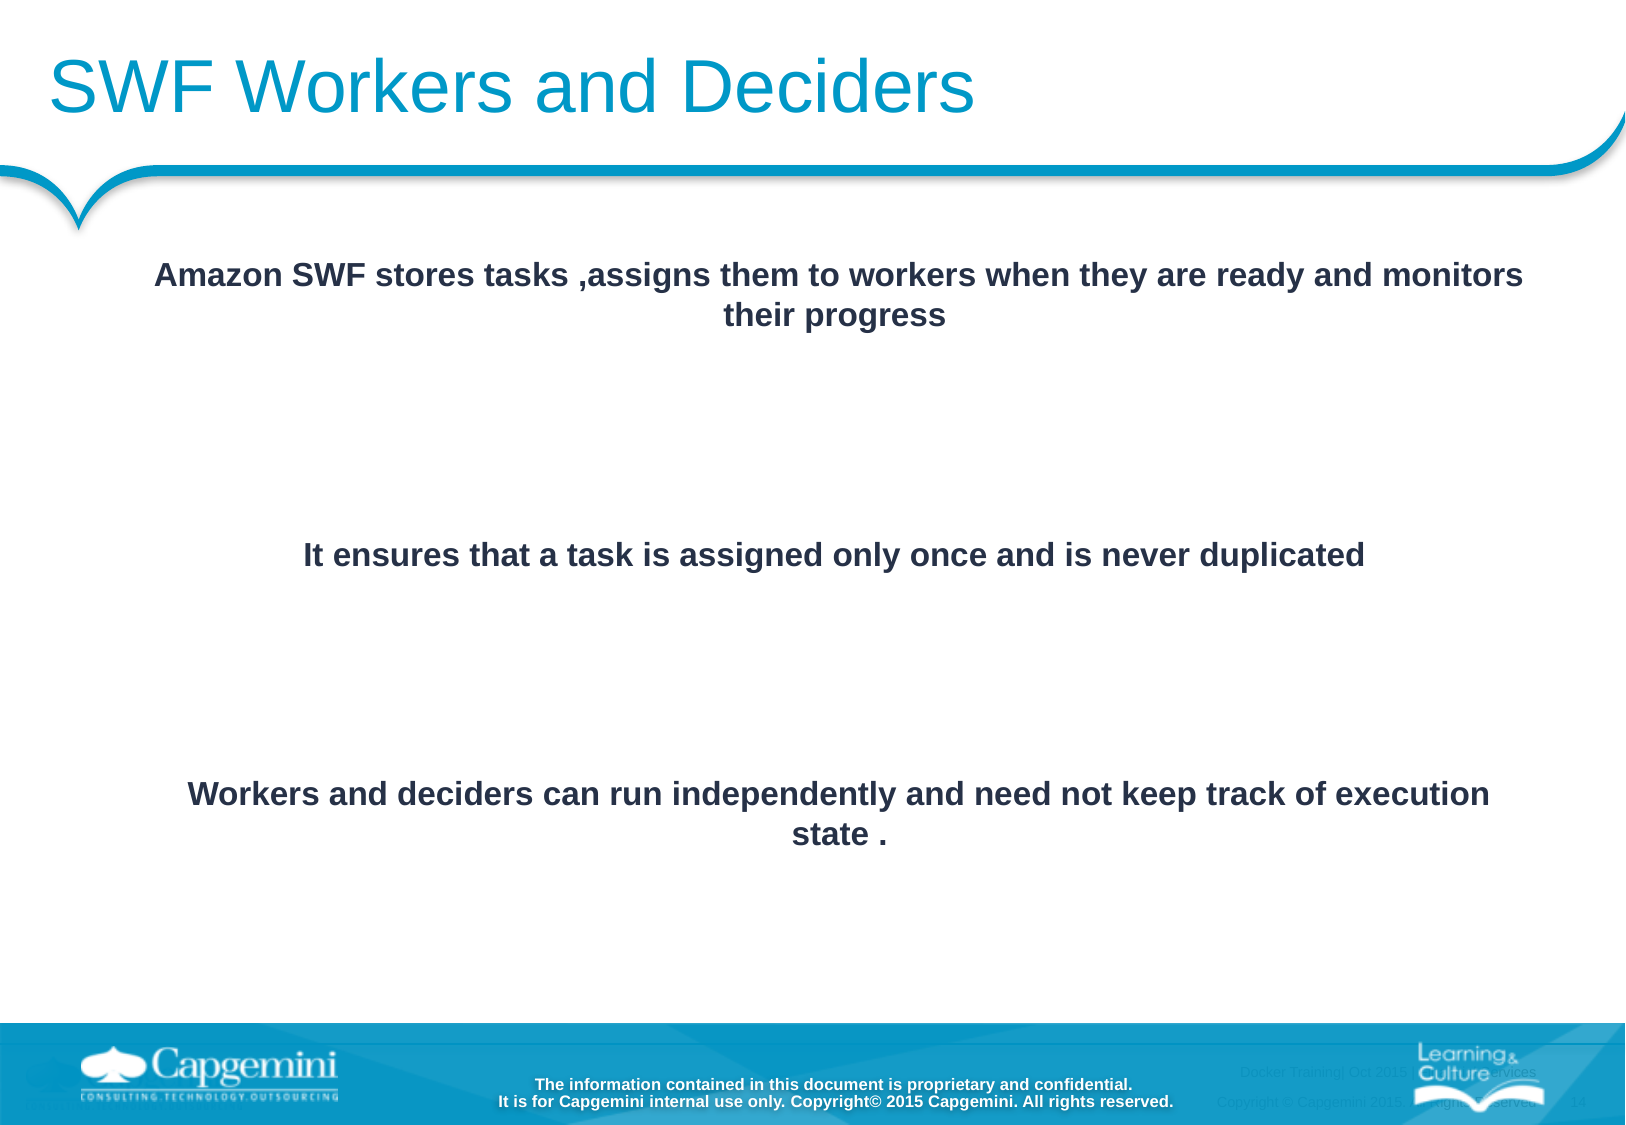

# SWF Workers and Deciders
Amazon SWF stores tasks ,assigns them to workers when they are ready and monitors their progress

It ensures that a task is assigned only once and is never duplicated

Workers and deciders can run independently and need not keep track of execution state .